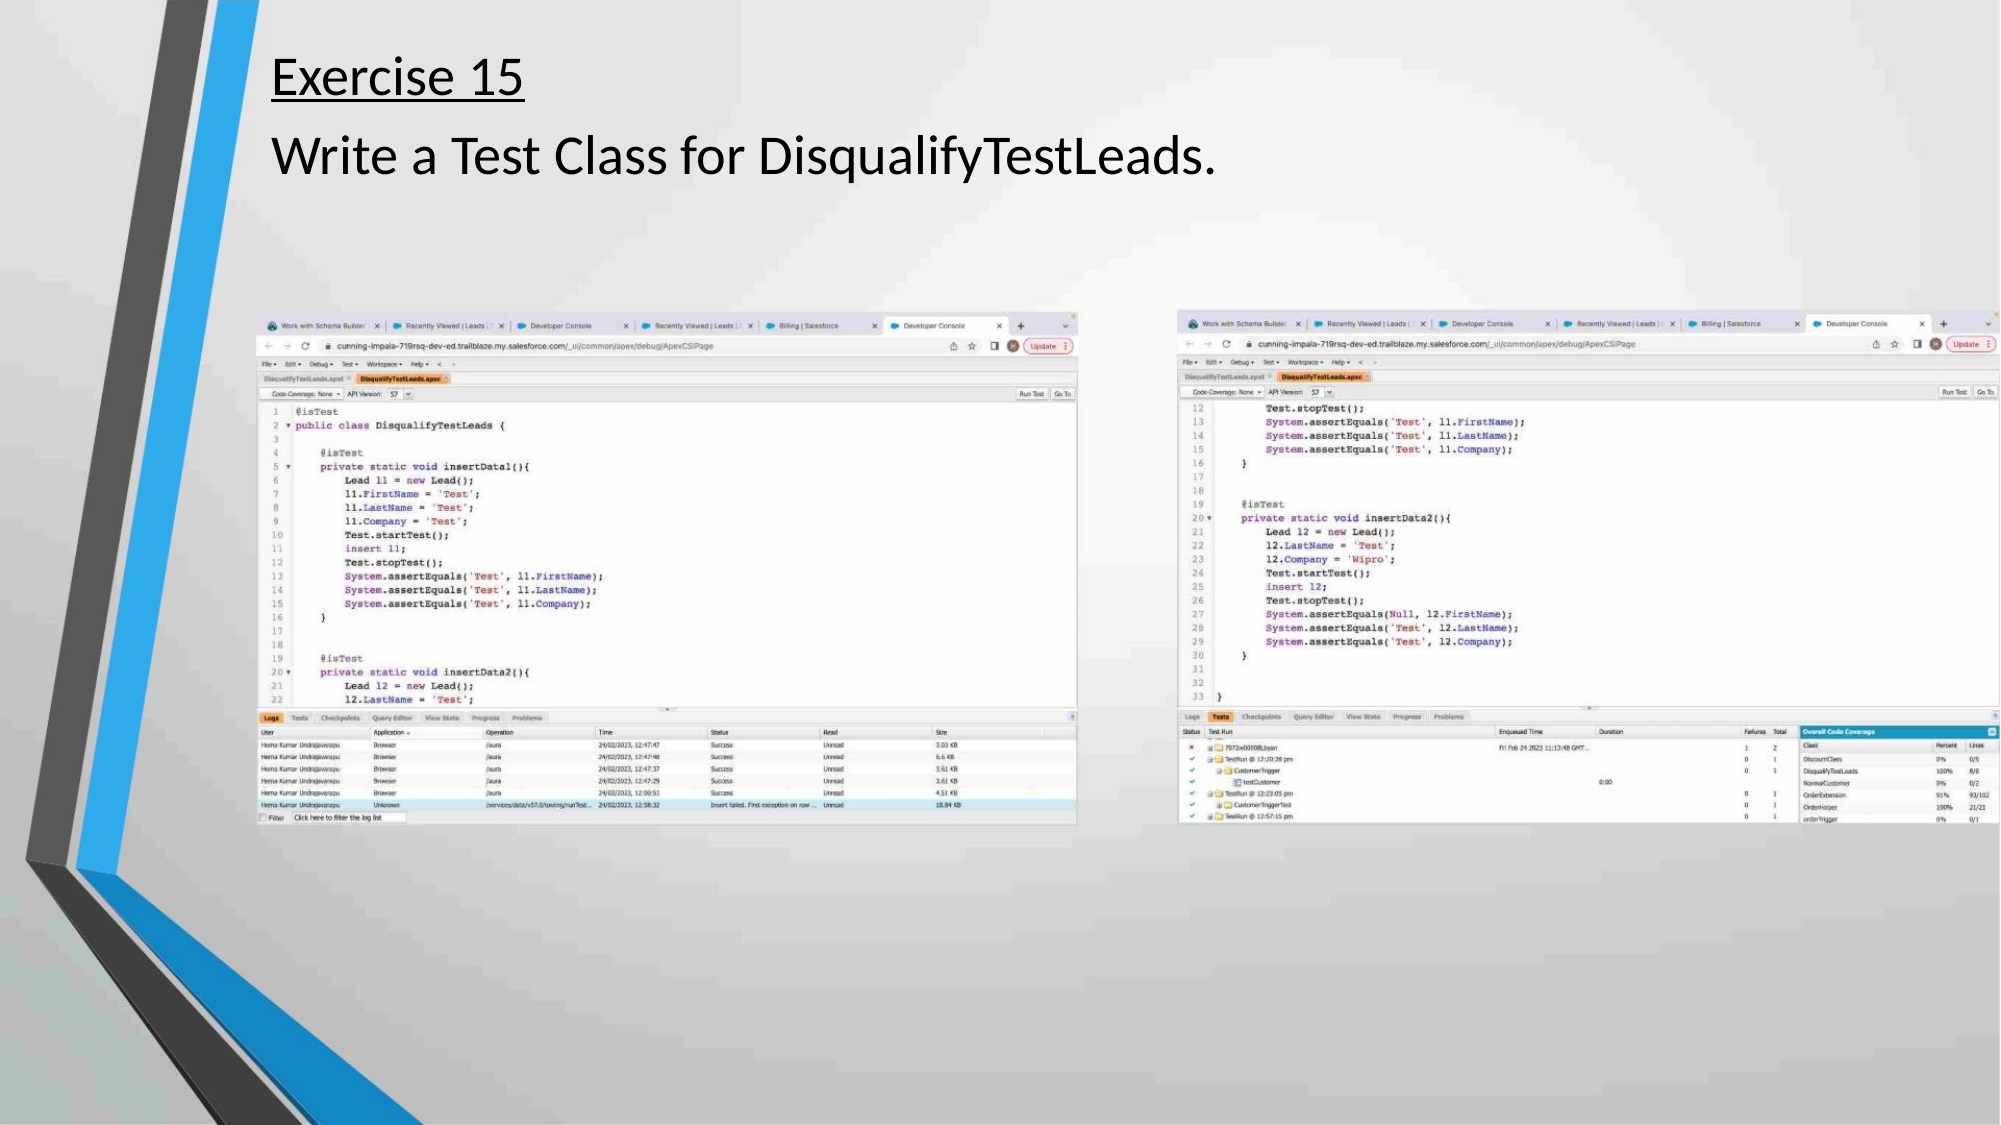

Exercise 15
Write a Test Class for DisqualifyTestLeads.